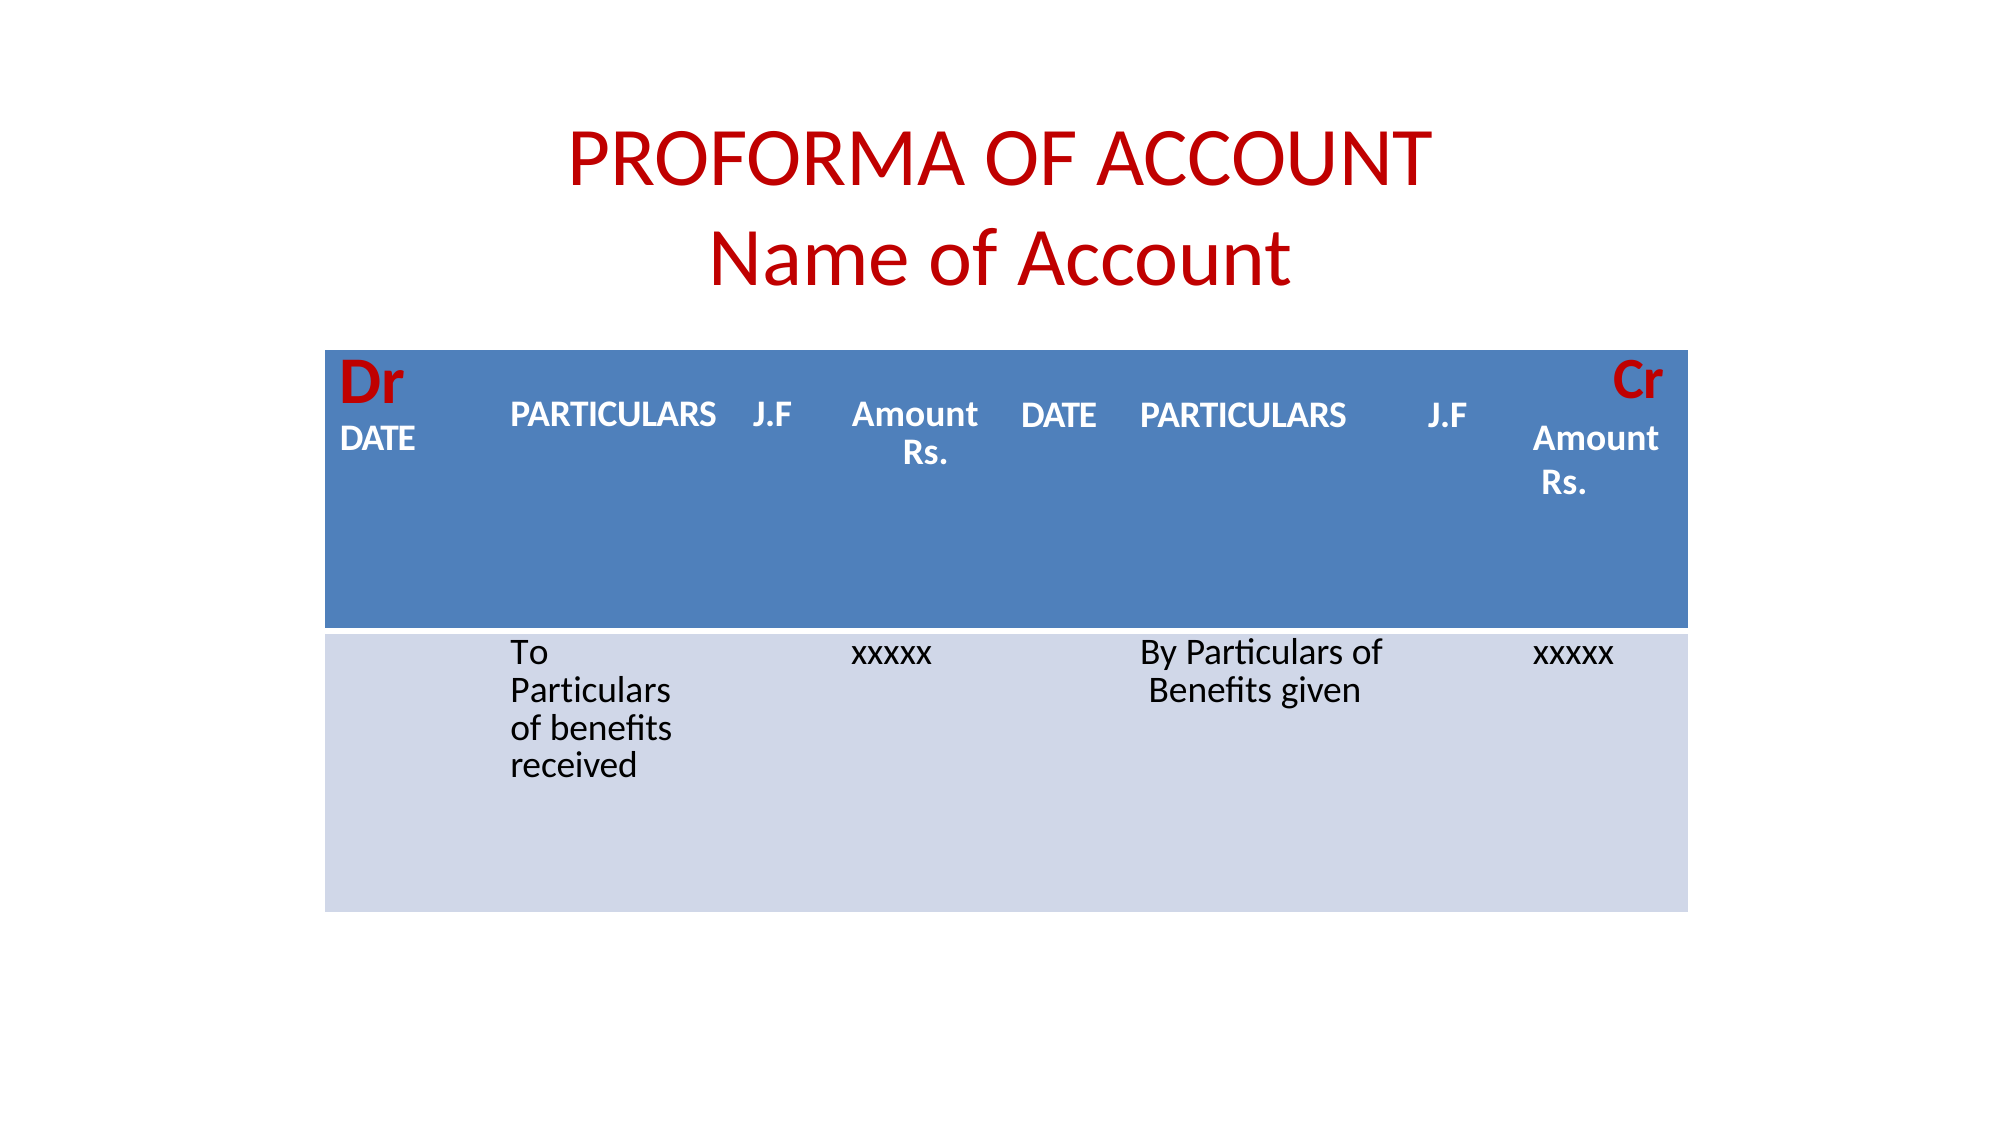

# PROFORMA OF ACCOUNT
Name of Account
| Dr DATE | PARTICULARS | J.F | Amount Rs. | DATE | PARTICULARS | J.F | Cr Amount Rs. |
| --- | --- | --- | --- | --- | --- | --- | --- |
| To Particulars of benefits received |  | xxxxx |  | By Particulars of Benefits given |  | xxxxx |  |